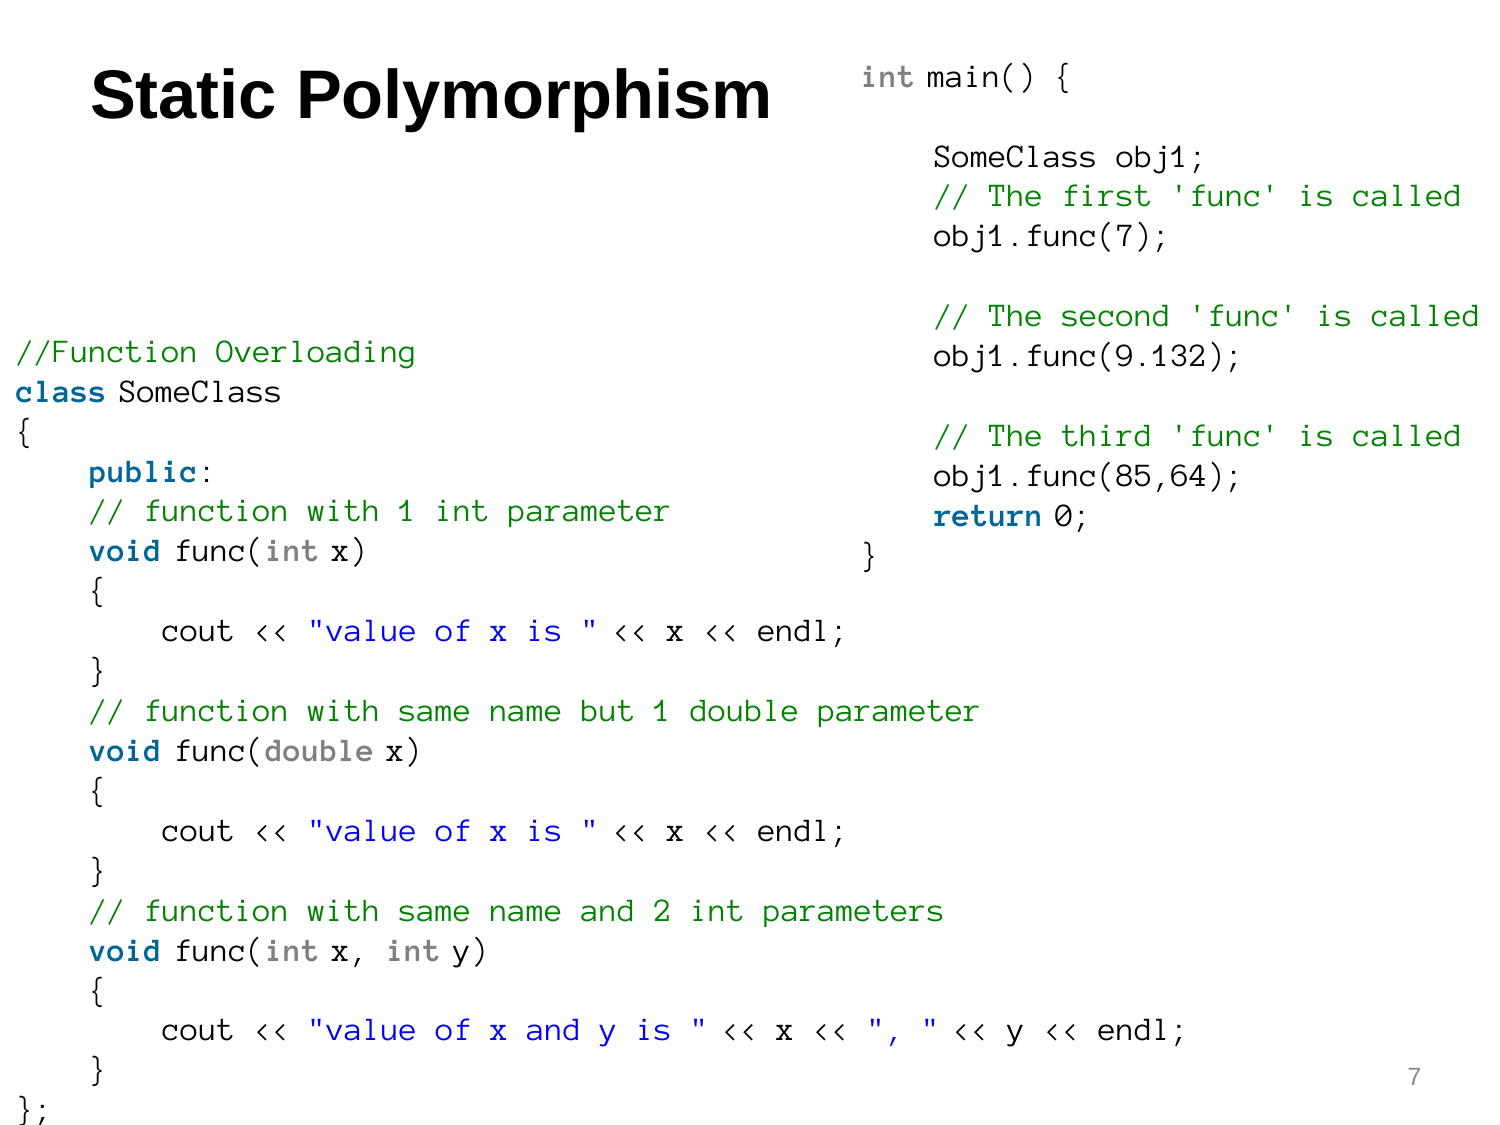

int main() {

    SomeClass obj1;
    // The first 'func' is called
    obj1.func(7);

    // The second 'func' is called
    obj1.func(9.132);

    // The third 'func' is called
    obj1.func(85,64);
    return 0;
}

# Static Polymorphism
//Function Overloading
class SomeClass
{
    public:
    // function with 1 int parameter
    void func(int x)
    {
        cout << "value of x is " << x << endl;
    }
    // function with same name but 1 double parameter
    void func(double x)
    {
        cout << "value of x is " << x << endl;
    }
    // function with same name and 2 int parameters
    void func(int x, int y)
    {
        cout << "value of x and y is " << x << ", " << y << endl;
    }
};
7